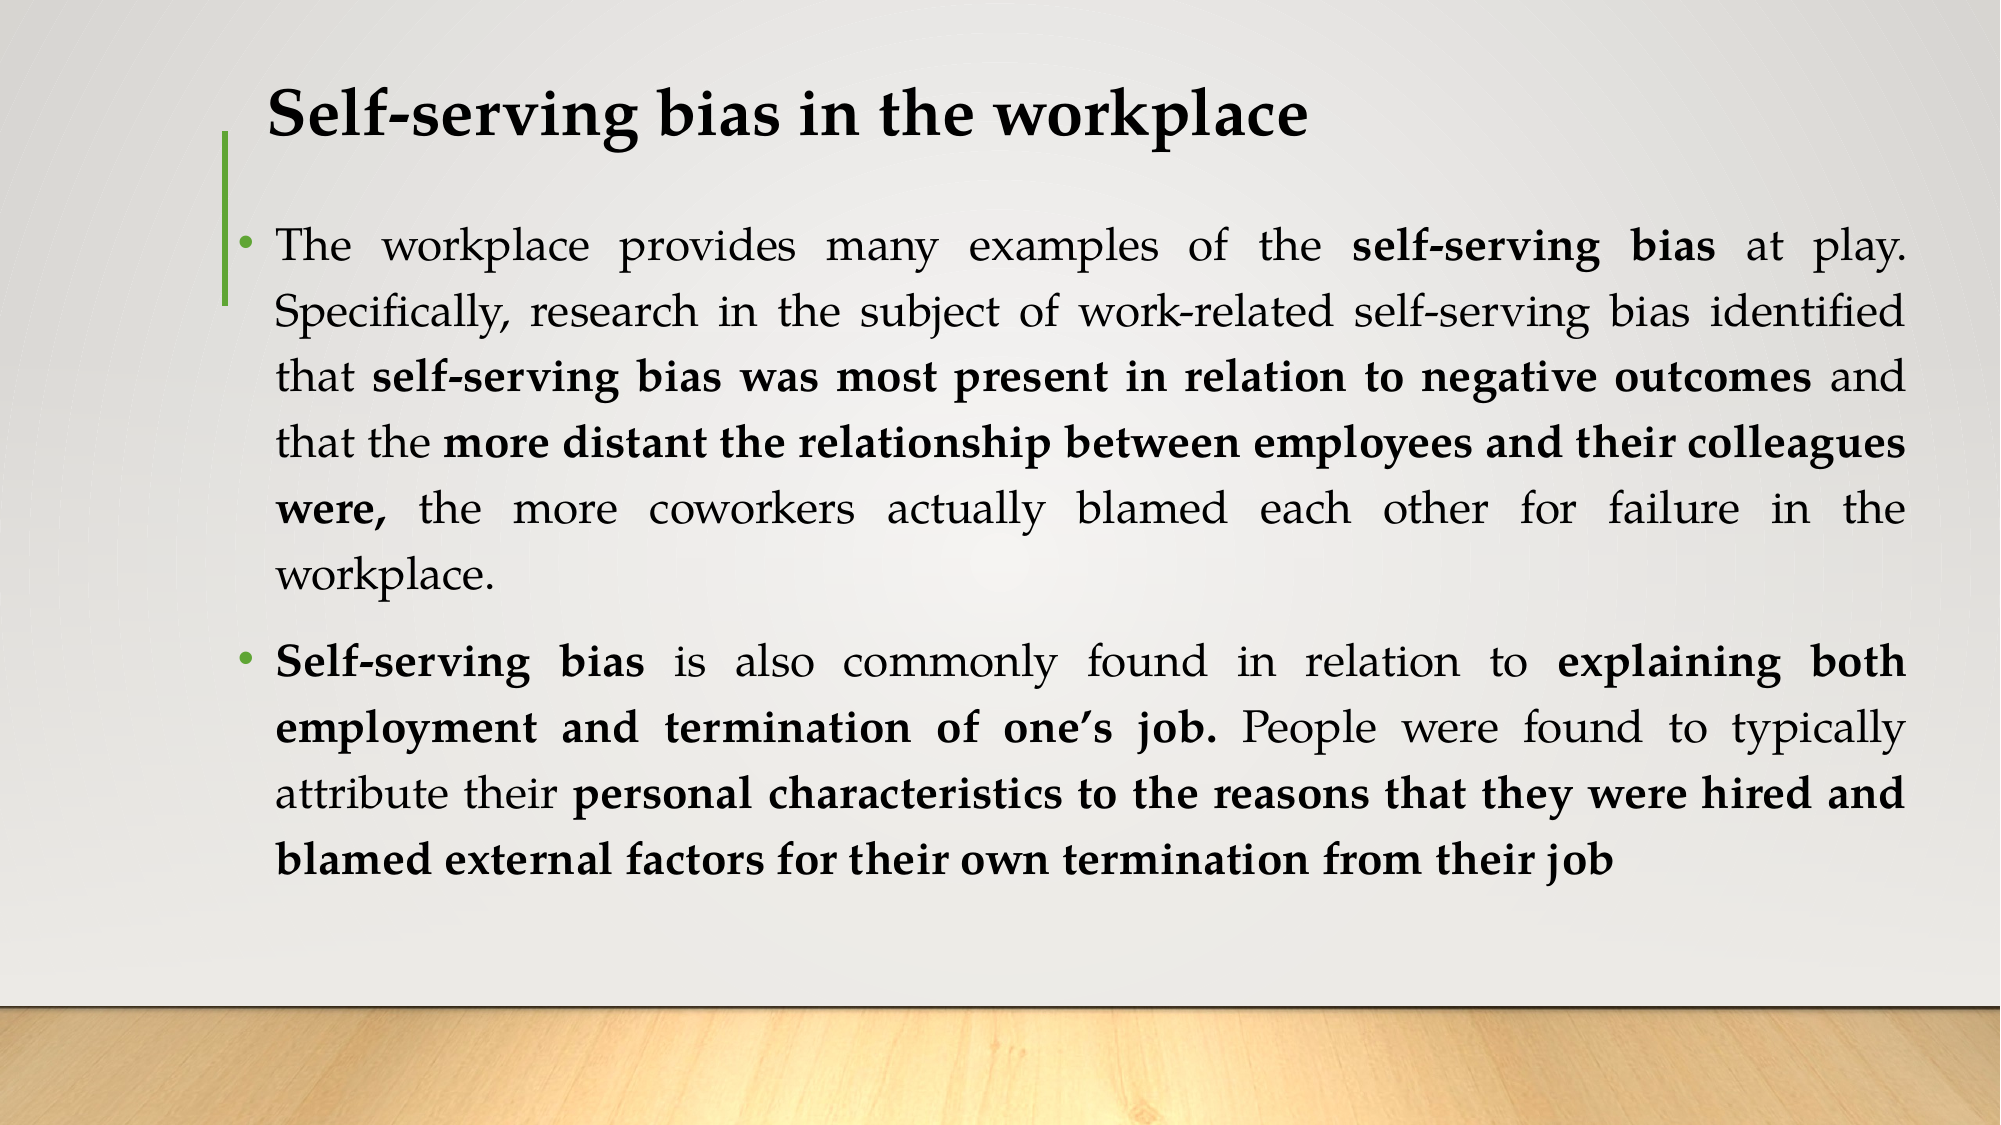

# Self-serving bias in the workplace
The workplace provides many examples of the self-serving bias at play. Specifically, research in the subject of work-related self-serving bias identified that self-serving bias was most present in relation to negative outcomes and that the more distant the relationship between employees and their colleagues were, the more coworkers actually blamed each other for failure in the workplace.
Self-serving bias is also commonly found in relation to explaining both employment and termination of one’s job. People were found to typically attribute their personal characteristics to the reasons that they were hired and blamed external factors for their own termination from their job